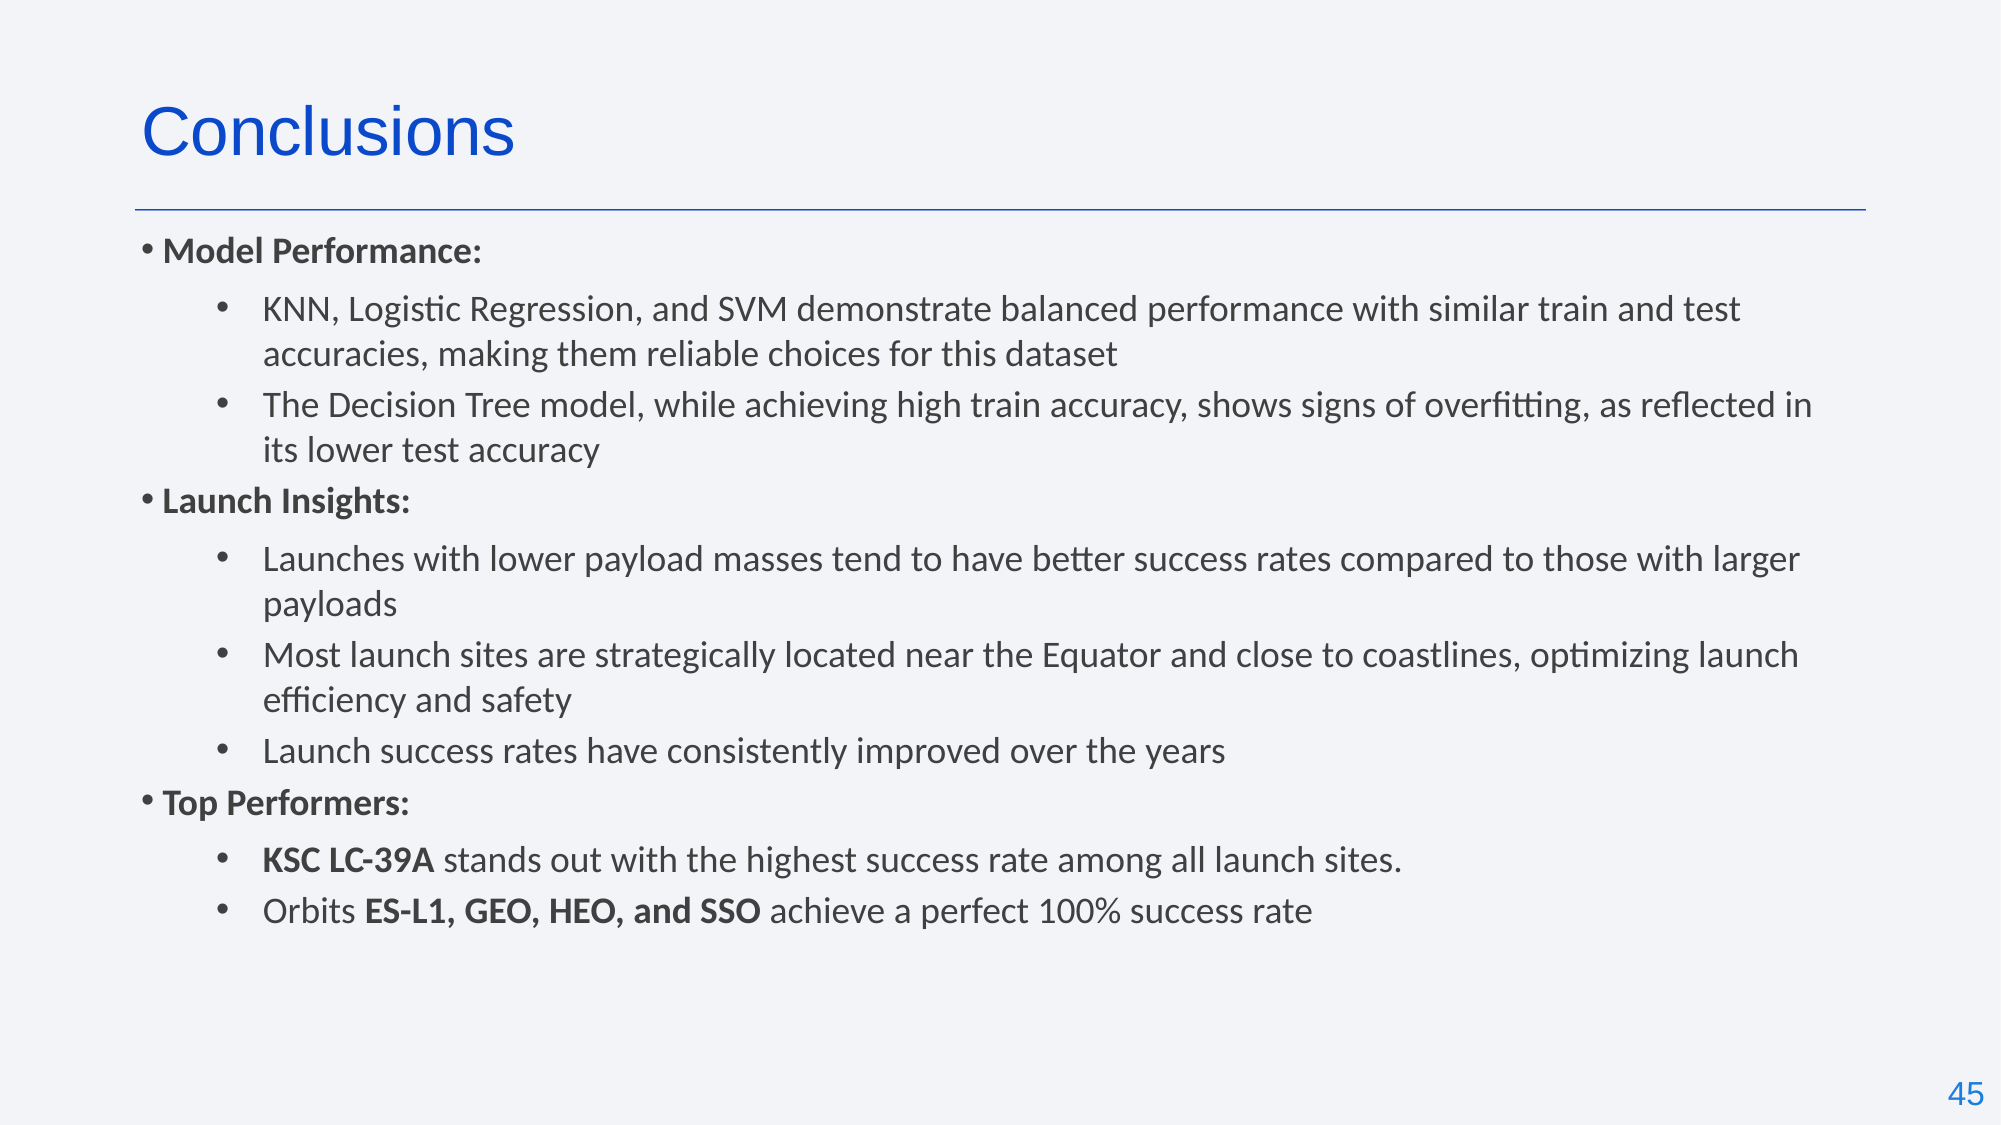

Conclusions
 Model Performance:
KNN, Logistic Regression, and SVM demonstrate balanced performance with similar train and test accuracies, making them reliable choices for this dataset
The Decision Tree model, while achieving high train accuracy, shows signs of overfitting, as reflected in its lower test accuracy
 Launch Insights:
Launches with lower payload masses tend to have better success rates compared to those with larger payloads
Most launch sites are strategically located near the Equator and close to coastlines, optimizing launch efficiency and safety
Launch success rates have consistently improved over the years
 Top Performers:
KSC LC-39A stands out with the highest success rate among all launch sites.
Orbits ES-L1, GEO, HEO, and SSO achieve a perfect 100% success rate
45